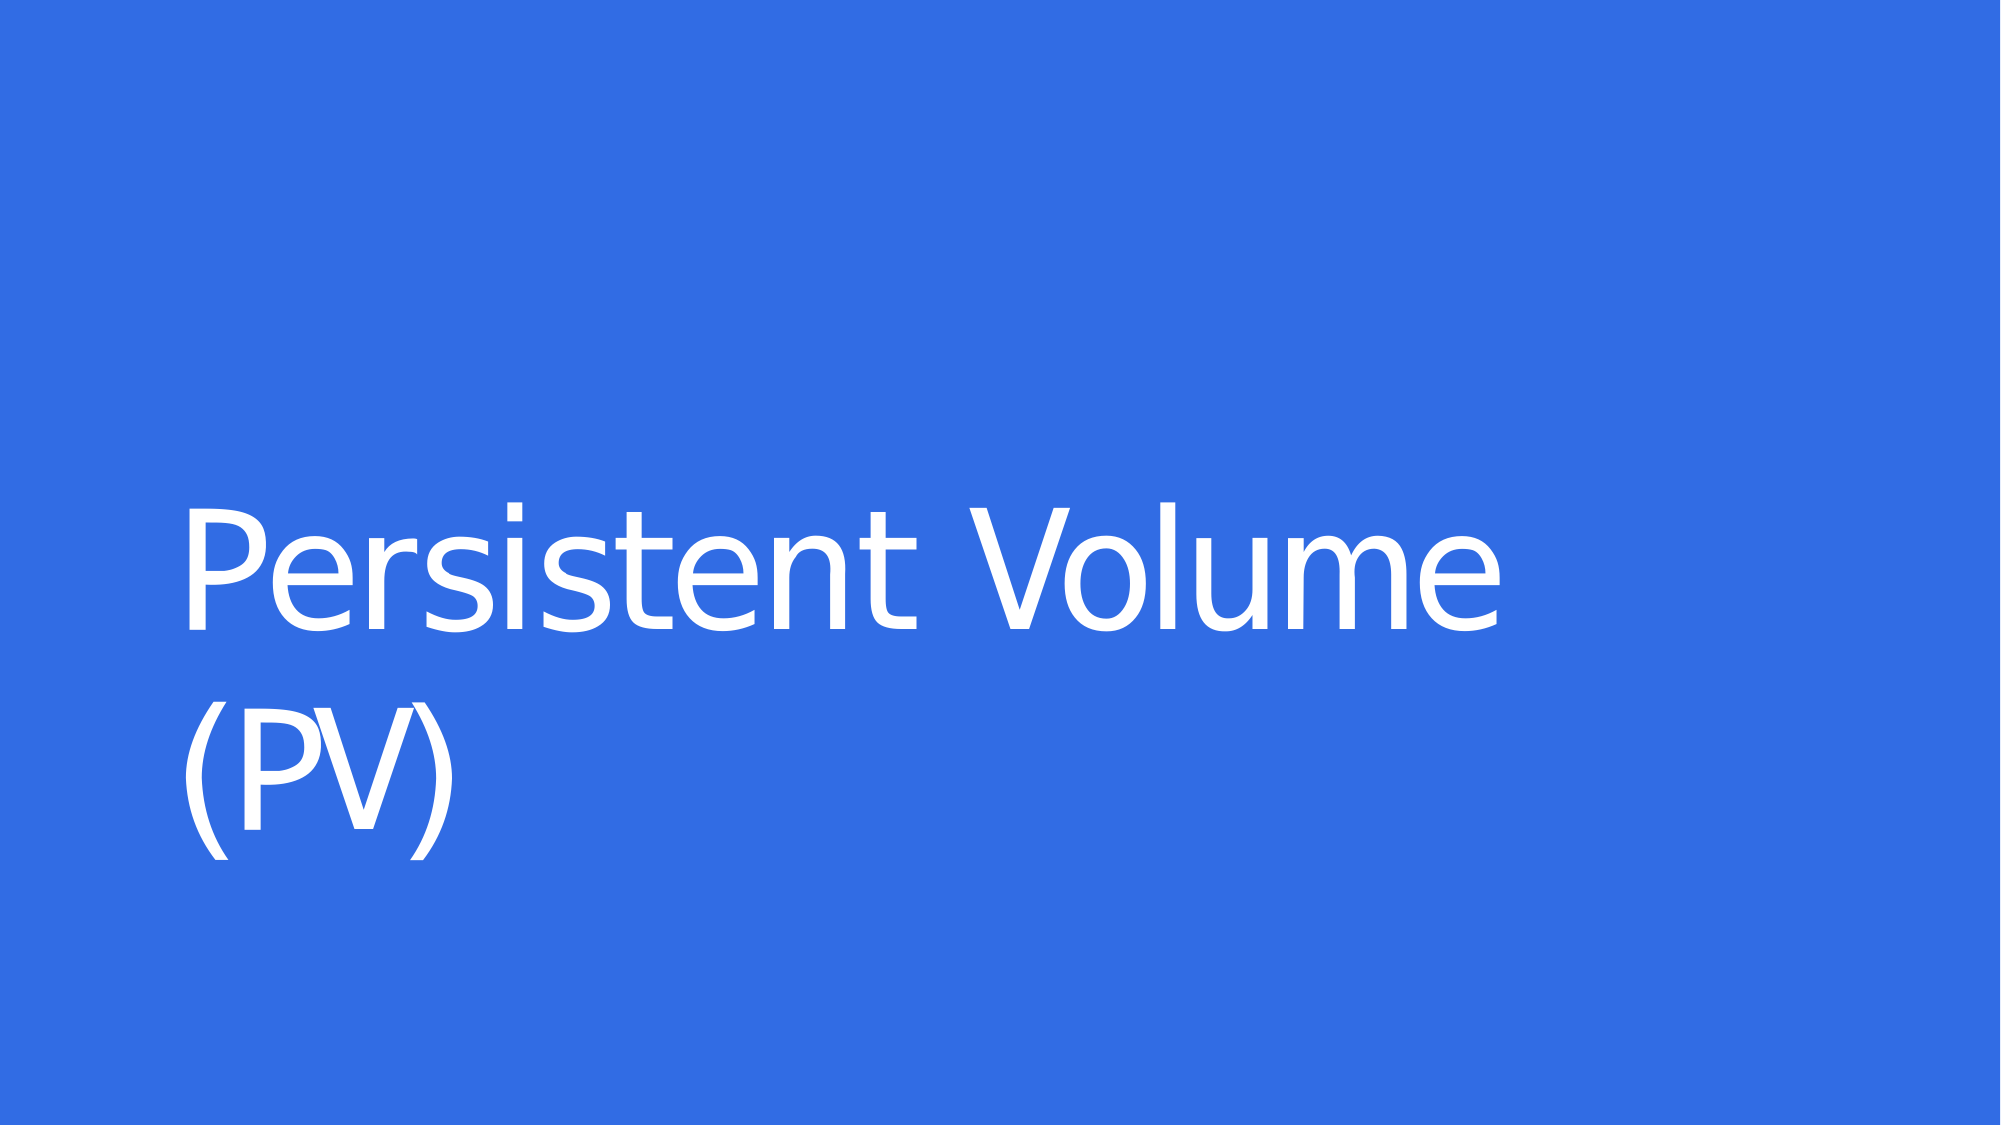

# Persistent Volume (PV)
Copyright © Thinknyx Technologies LLP